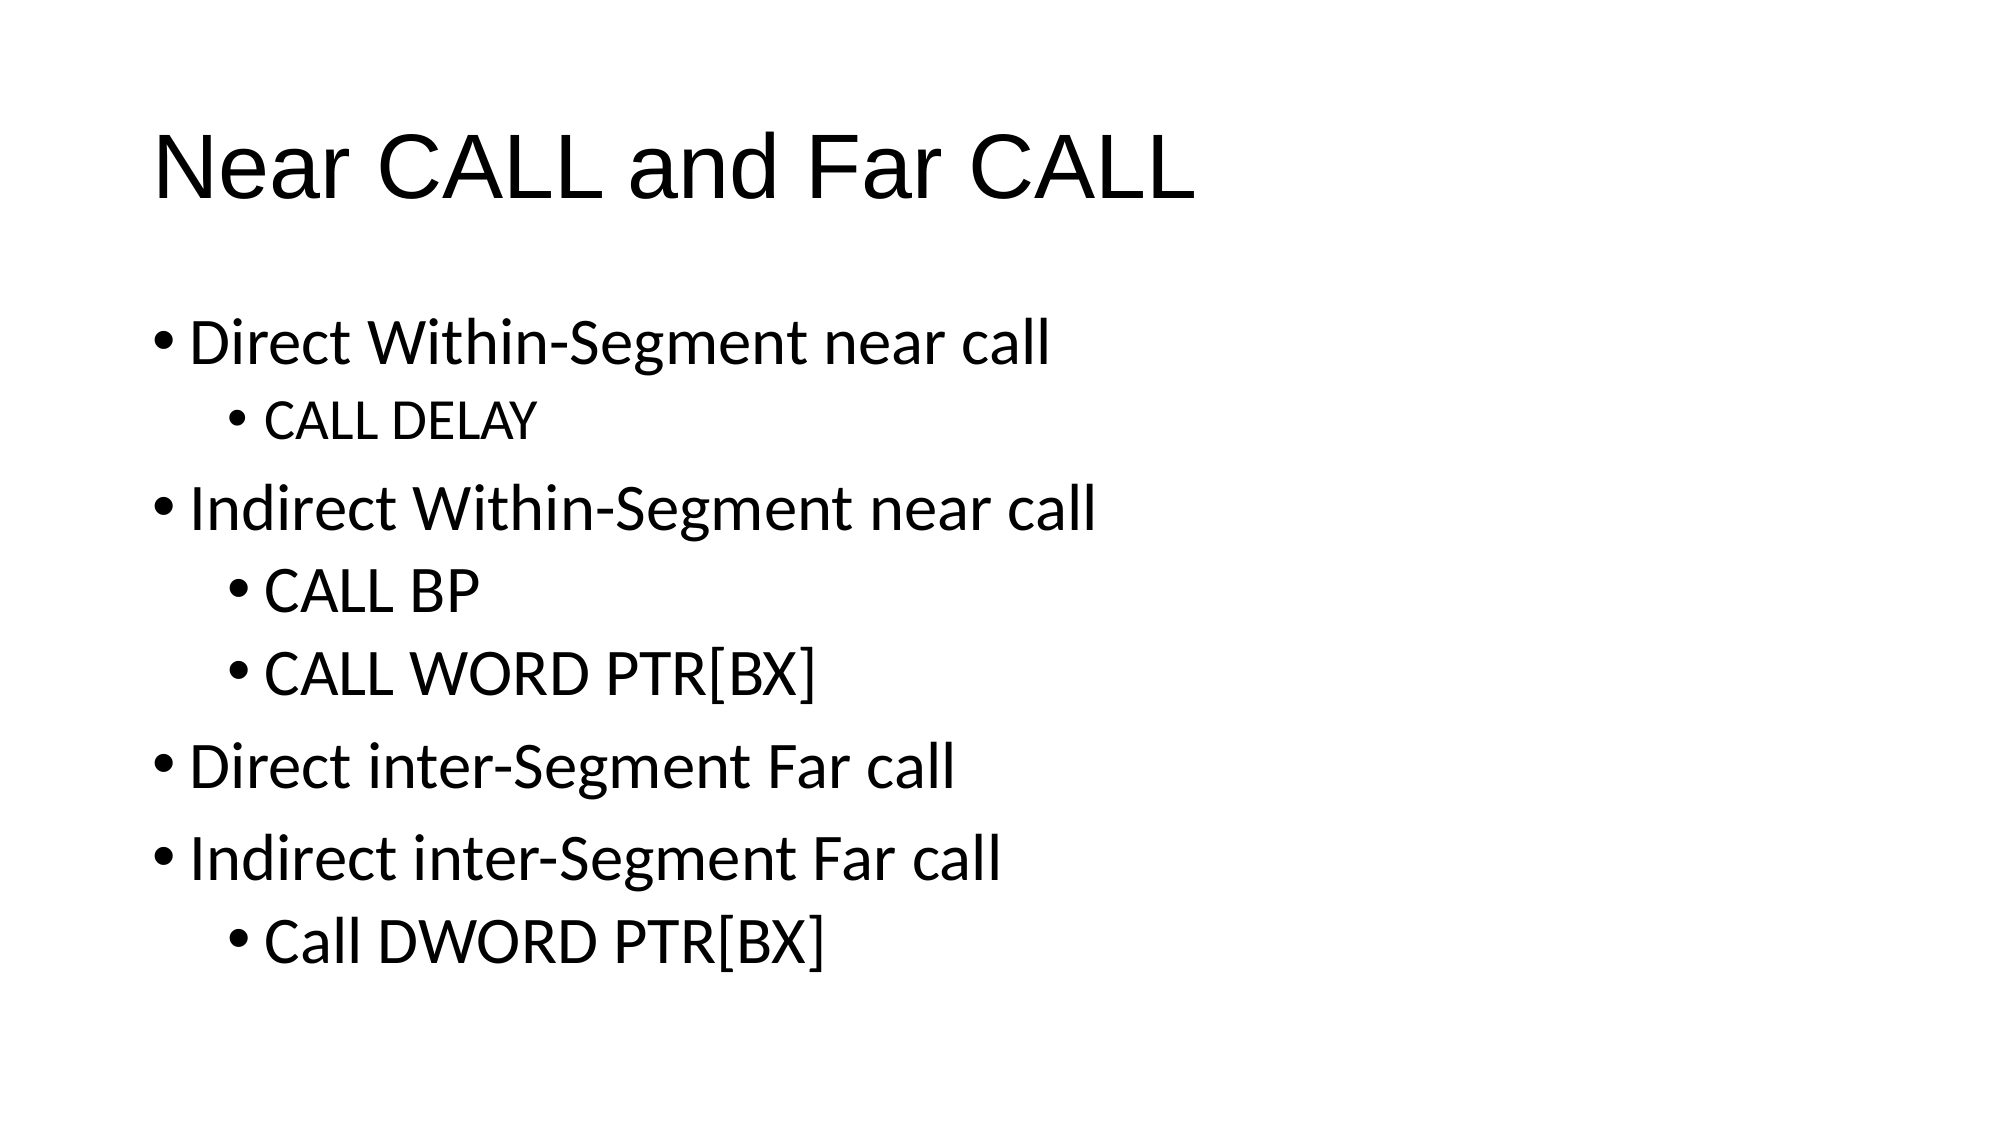

# Near CALL and Far CALL
Direct Within-Segment near call
CALL DELAY
Indirect Within-Segment near call
CALL BP
CALL WORD PTR[BX]
Direct inter-Segment Far call
Indirect inter-Segment Far call
Call DWORD PTR[BX]